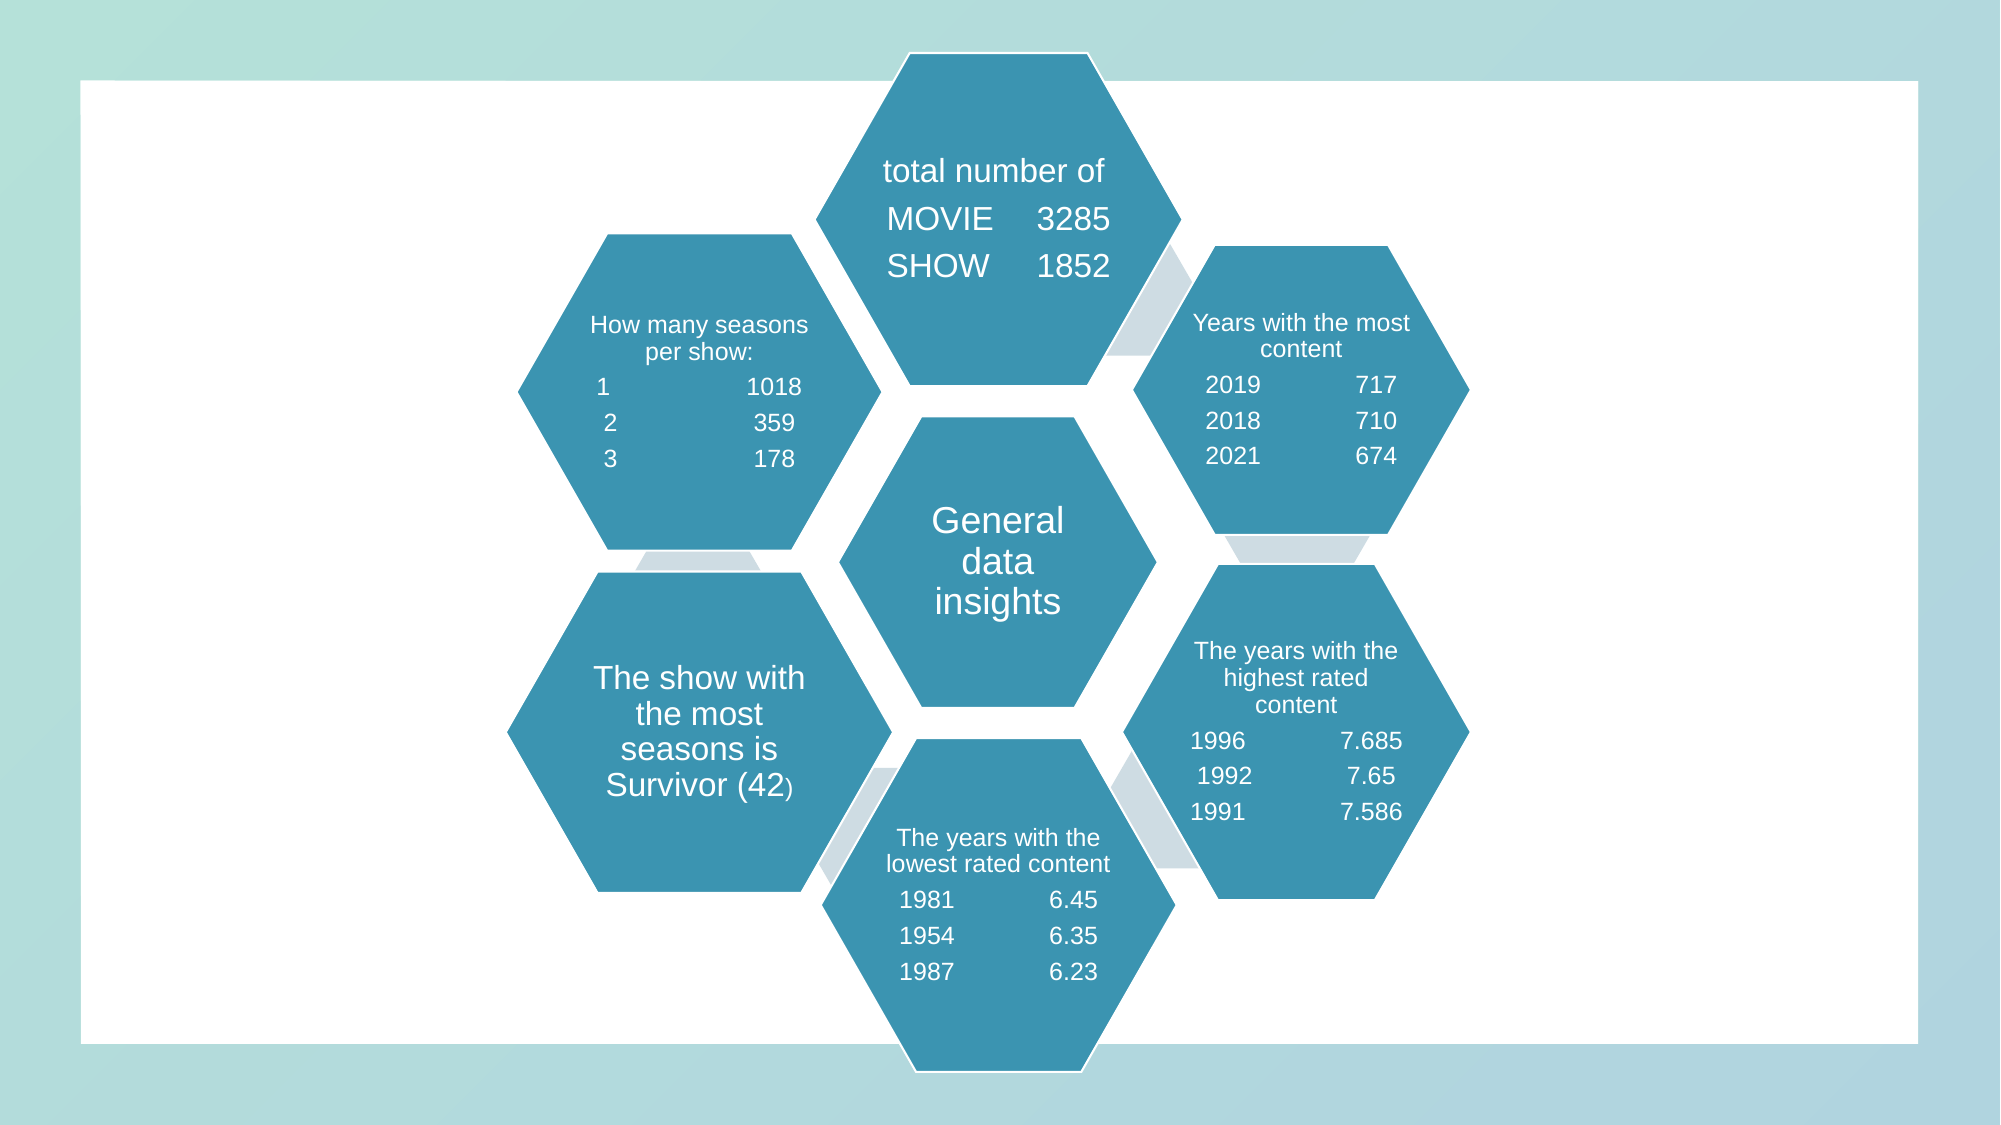

General data insights
total number of
MOVIE	3285
SHOW	1852
Years with the most content
2019	717
2018	710
2021	674
The years with the highest rated content
1996	7.685
1992	7.65
1991	7.586
The years with the lowest rated content
1981	6.45
1954	6.35
1987	6.23
The show with the most seasons is Survivor (42)
How many seasons per show:
1	1018
2	359
3	178